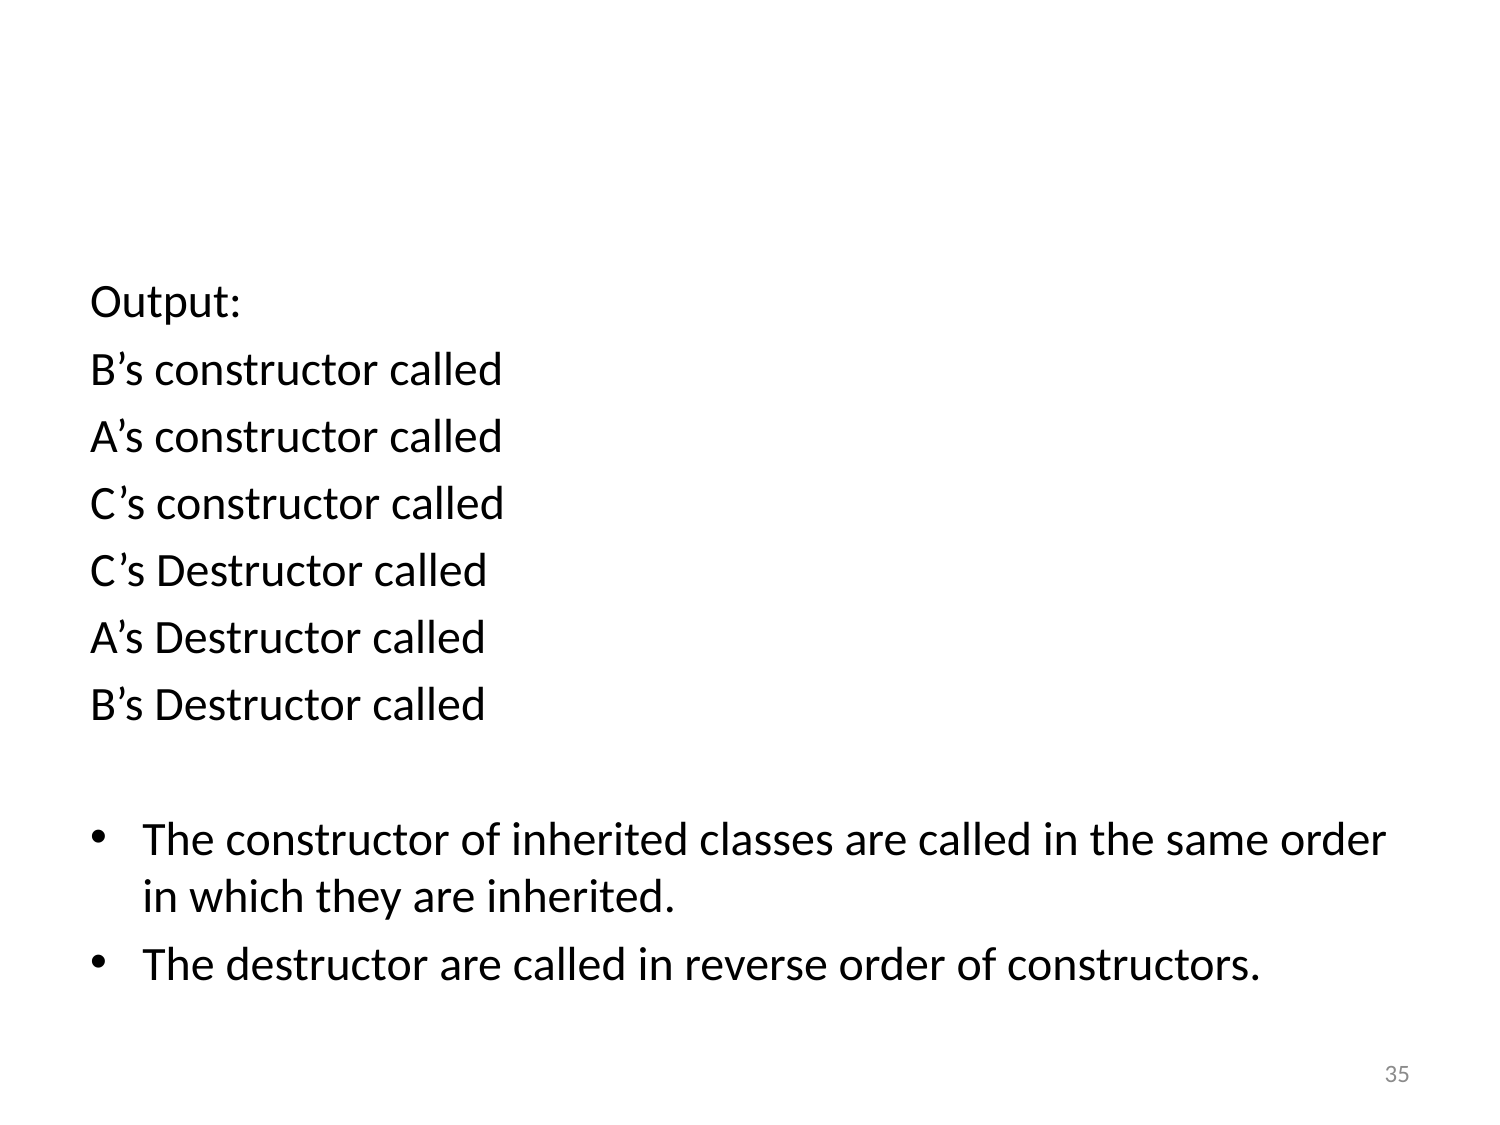

Output:
B’s constructor called
A’s constructor called
C’s constructor called
C’s Destructor called
A’s Destructor called
B’s Destructor called

The constructor of inherited classes are called in the same order in which they are inherited.
The destructor are called in reverse order of constructors.

35